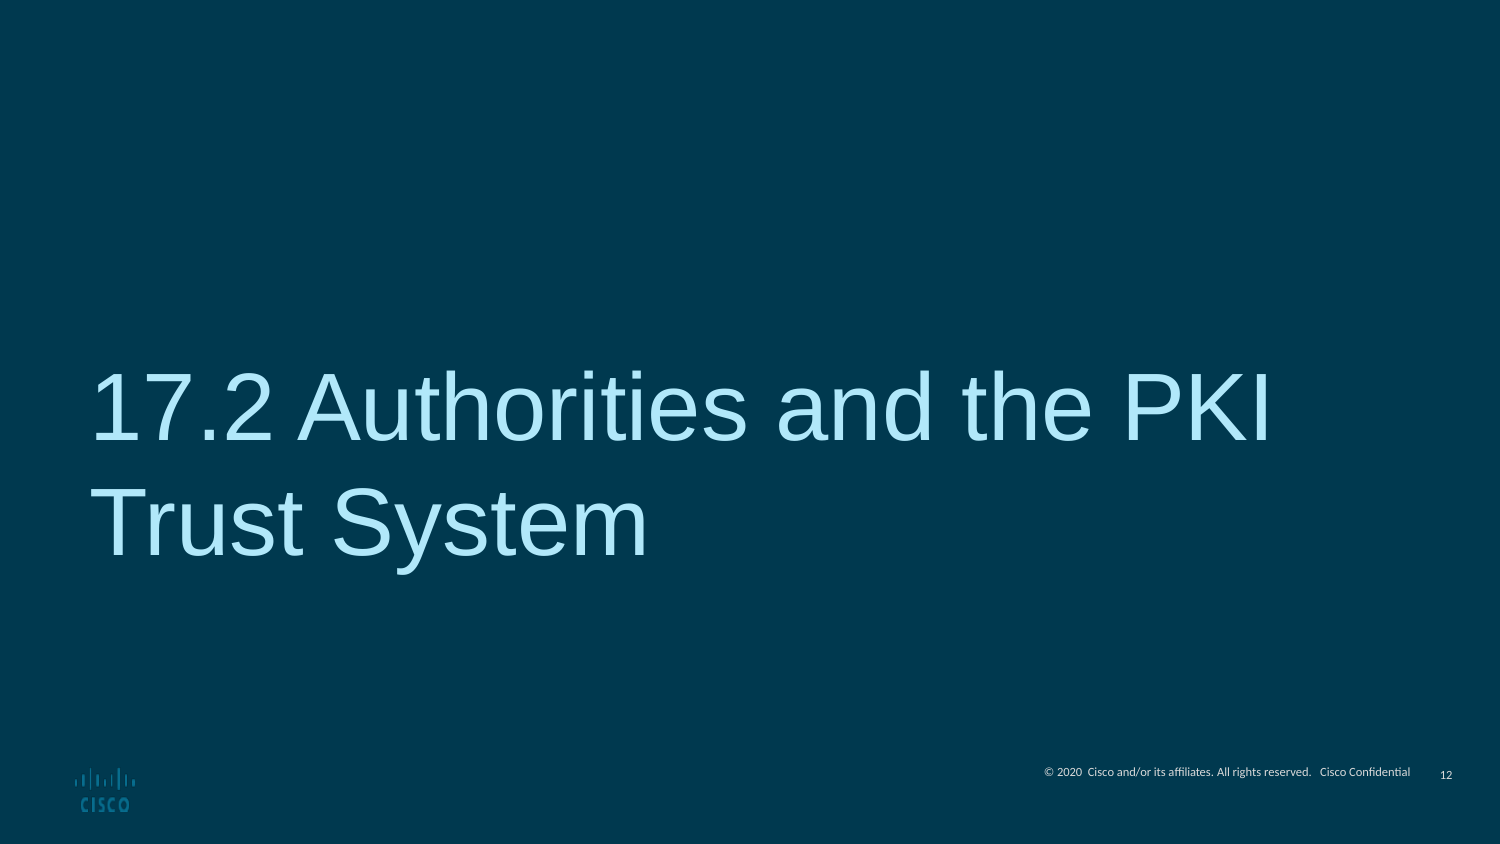

# 17.2 Authorities and the PKI Trust System
12